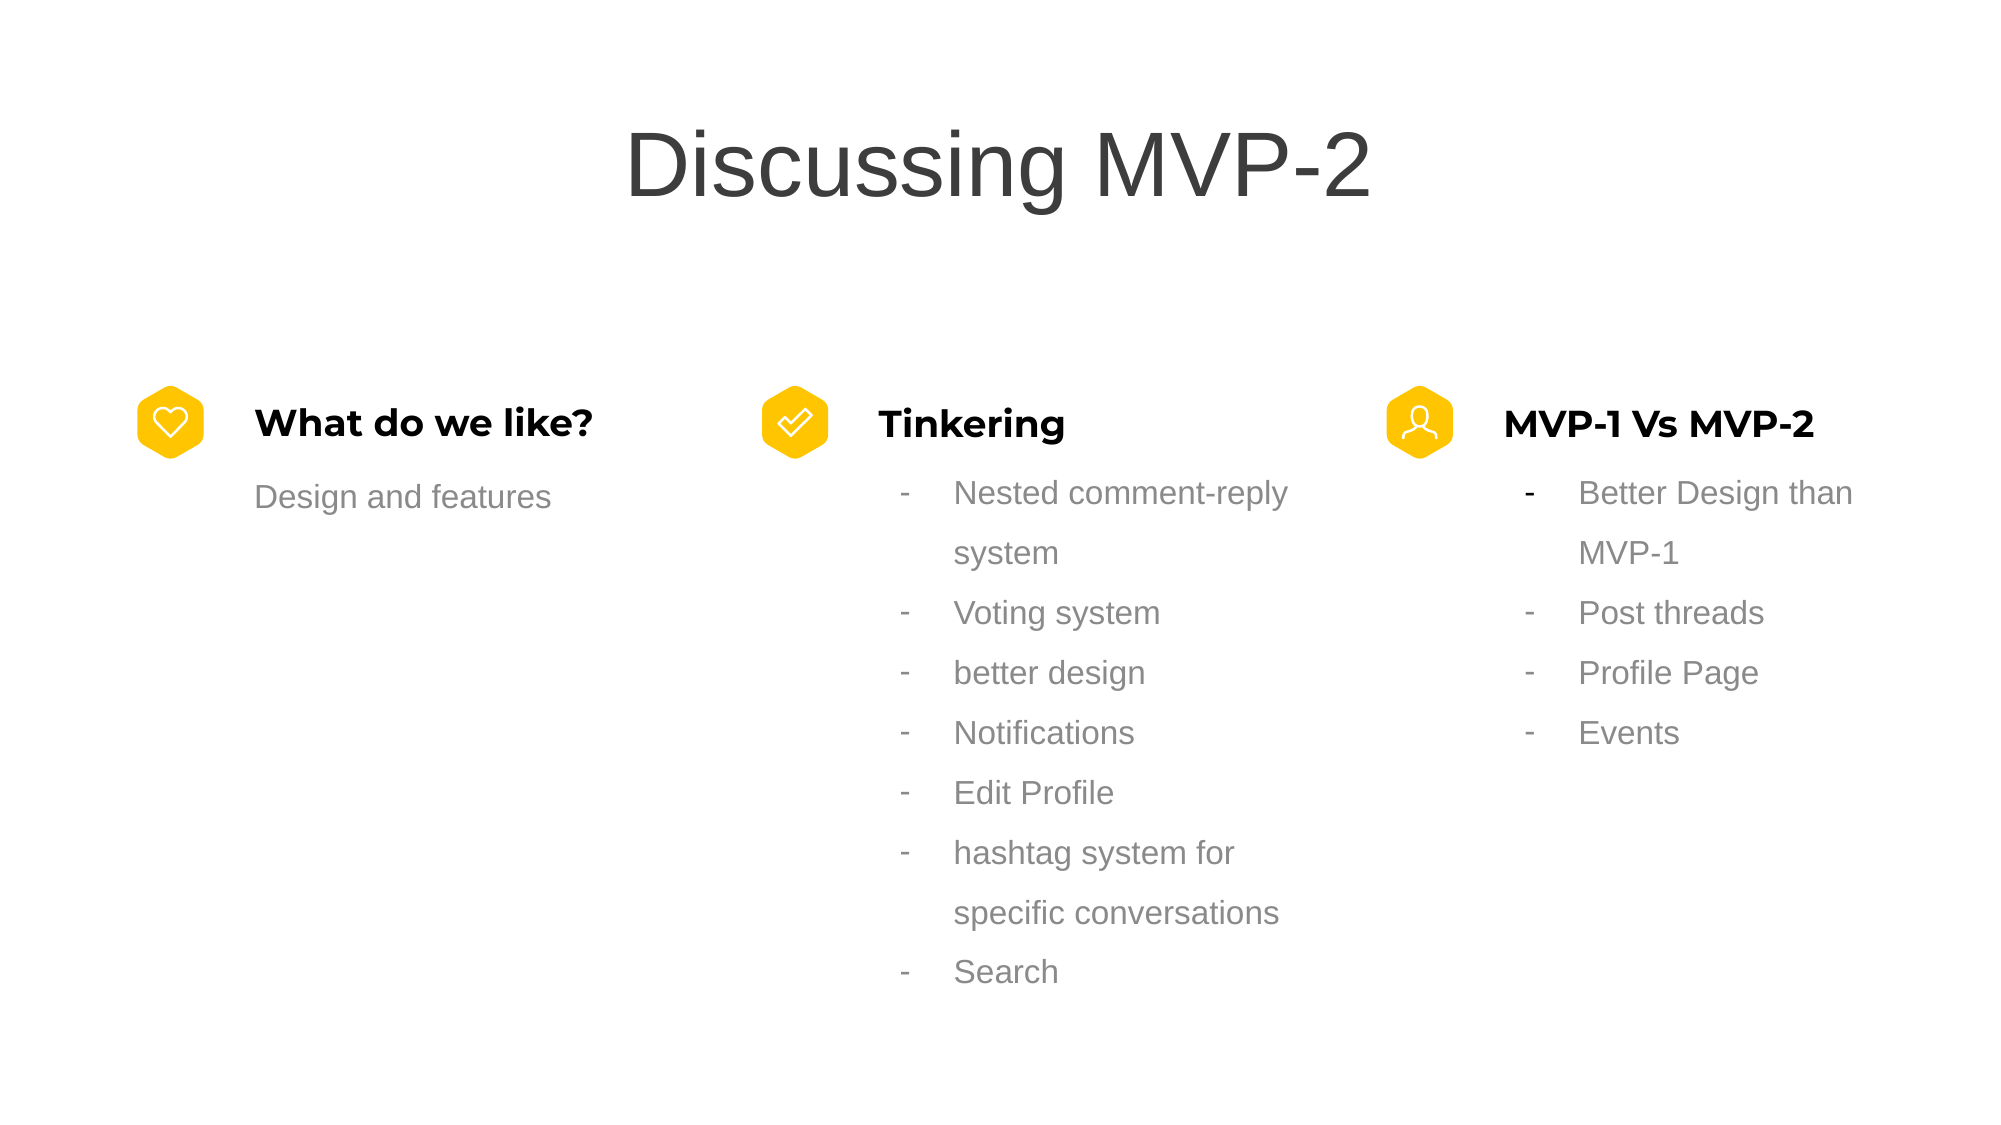

Discussing MVP-2

Tinkering

Nested comment-reply system
Voting system
better design
Notifications
Edit Profile
hashtag system for specific conversations
Search

MVP-1 Vs MVP-2

Better Design than MVP-1
Post threads
Profile Page
Events

What do we like?

Design and features